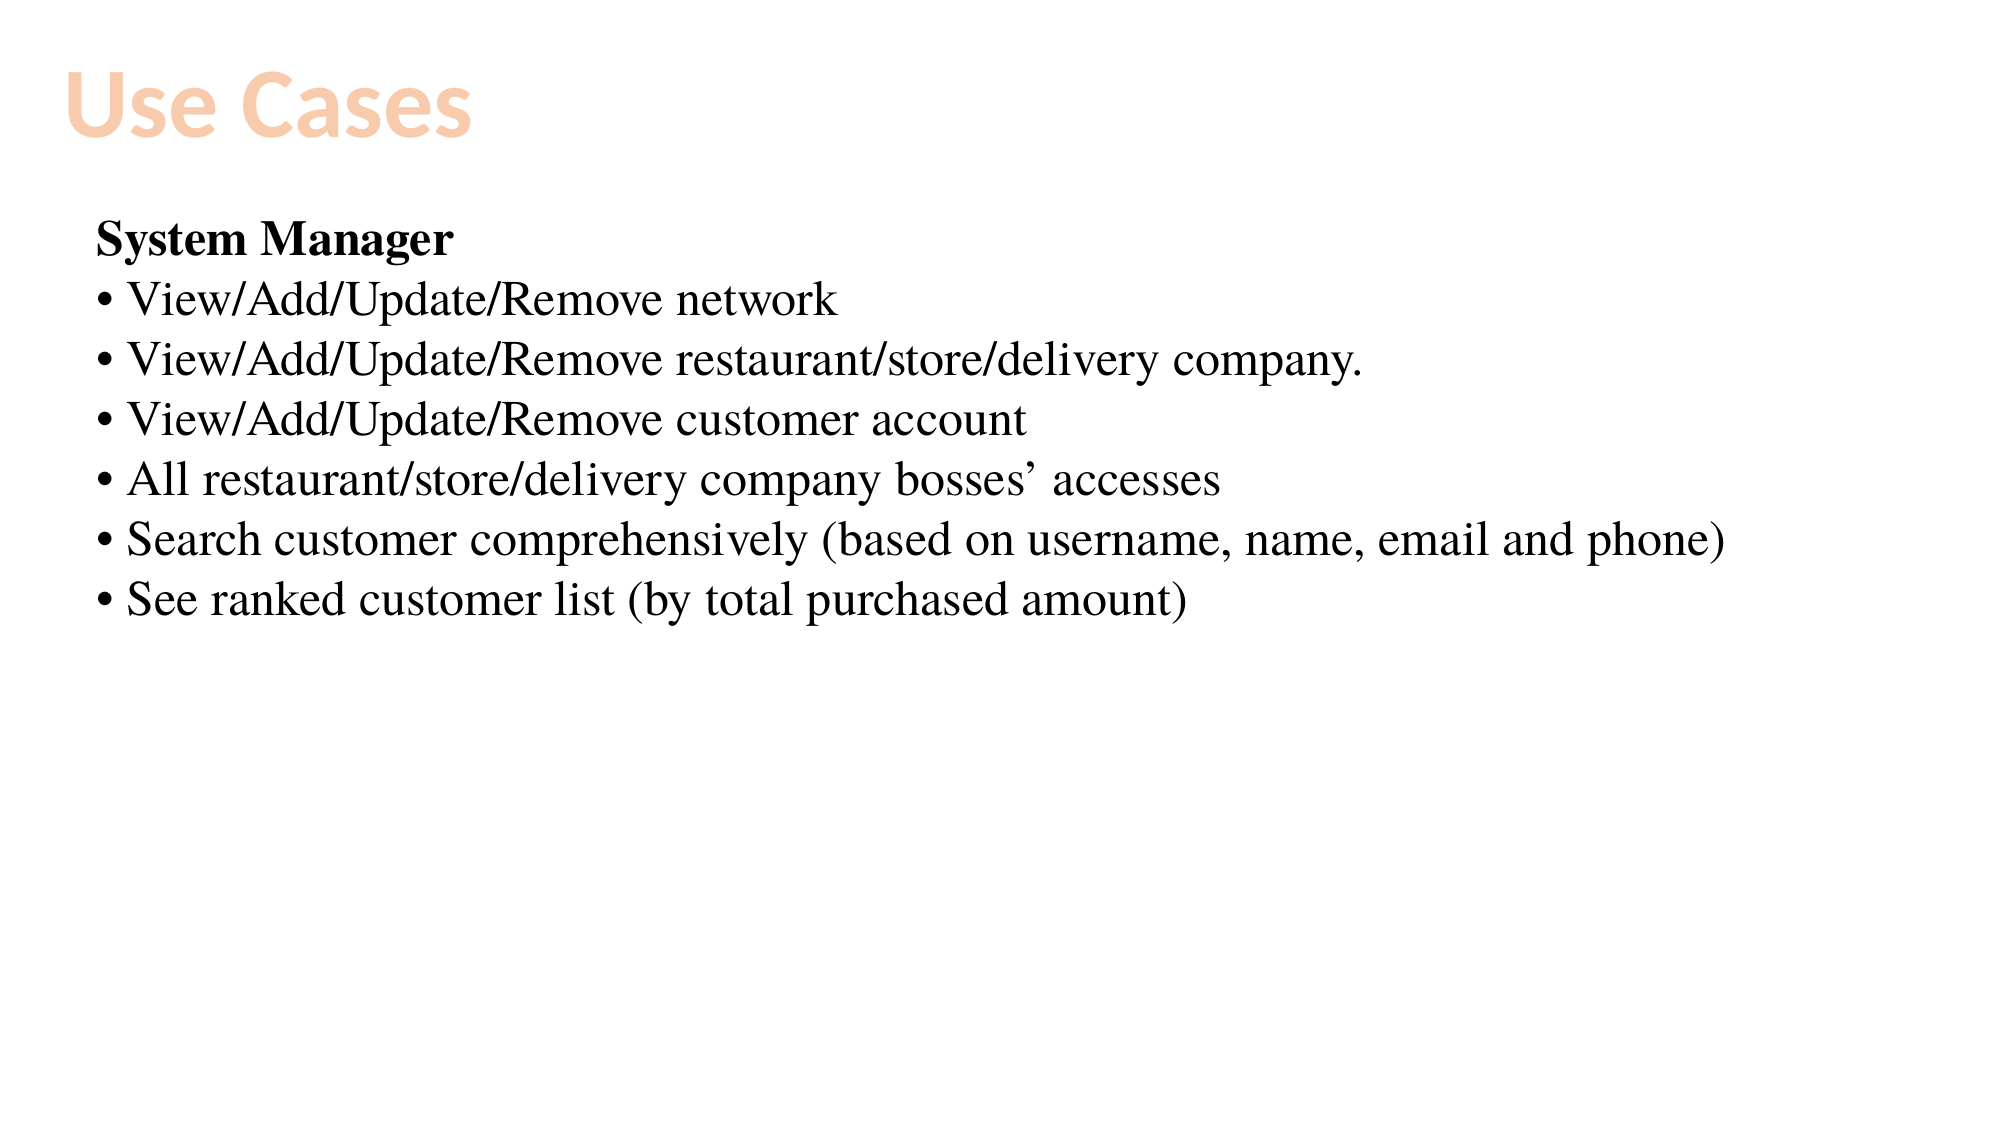

Use Cases
System Manager
• View/Add/Update/Remove network
• View/Add/Update/Remove restaurant/store/delivery company.
• View/Add/Update/Remove customer account
• All restaurant/store/delivery company bosses’ accesses
• Search customer comprehensively (based on username, name, email and phone)
• See ranked customer list (by total purchased amount)